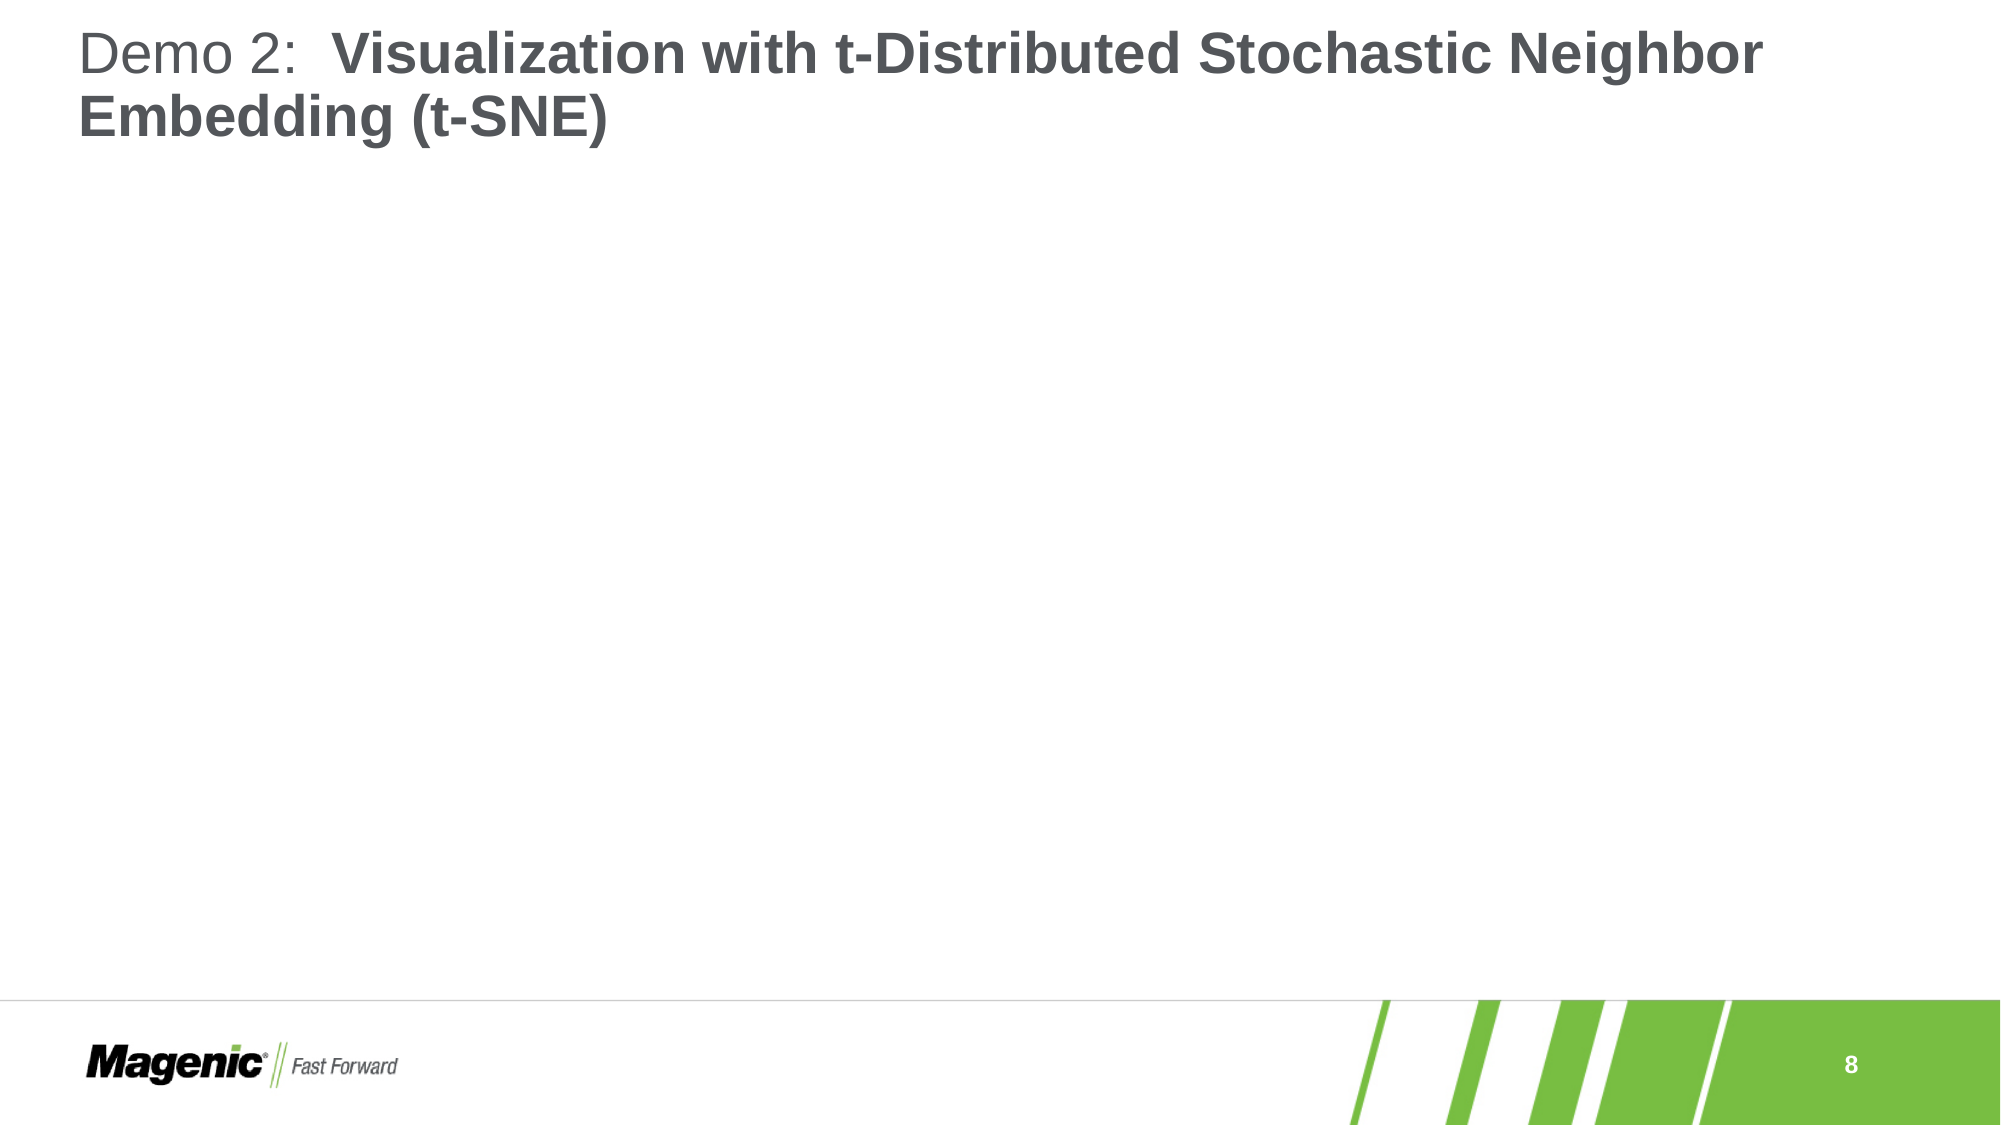

# Demo 2:  Visualization with t-Distributed Stochastic Neighbor Embedding (t-SNE)